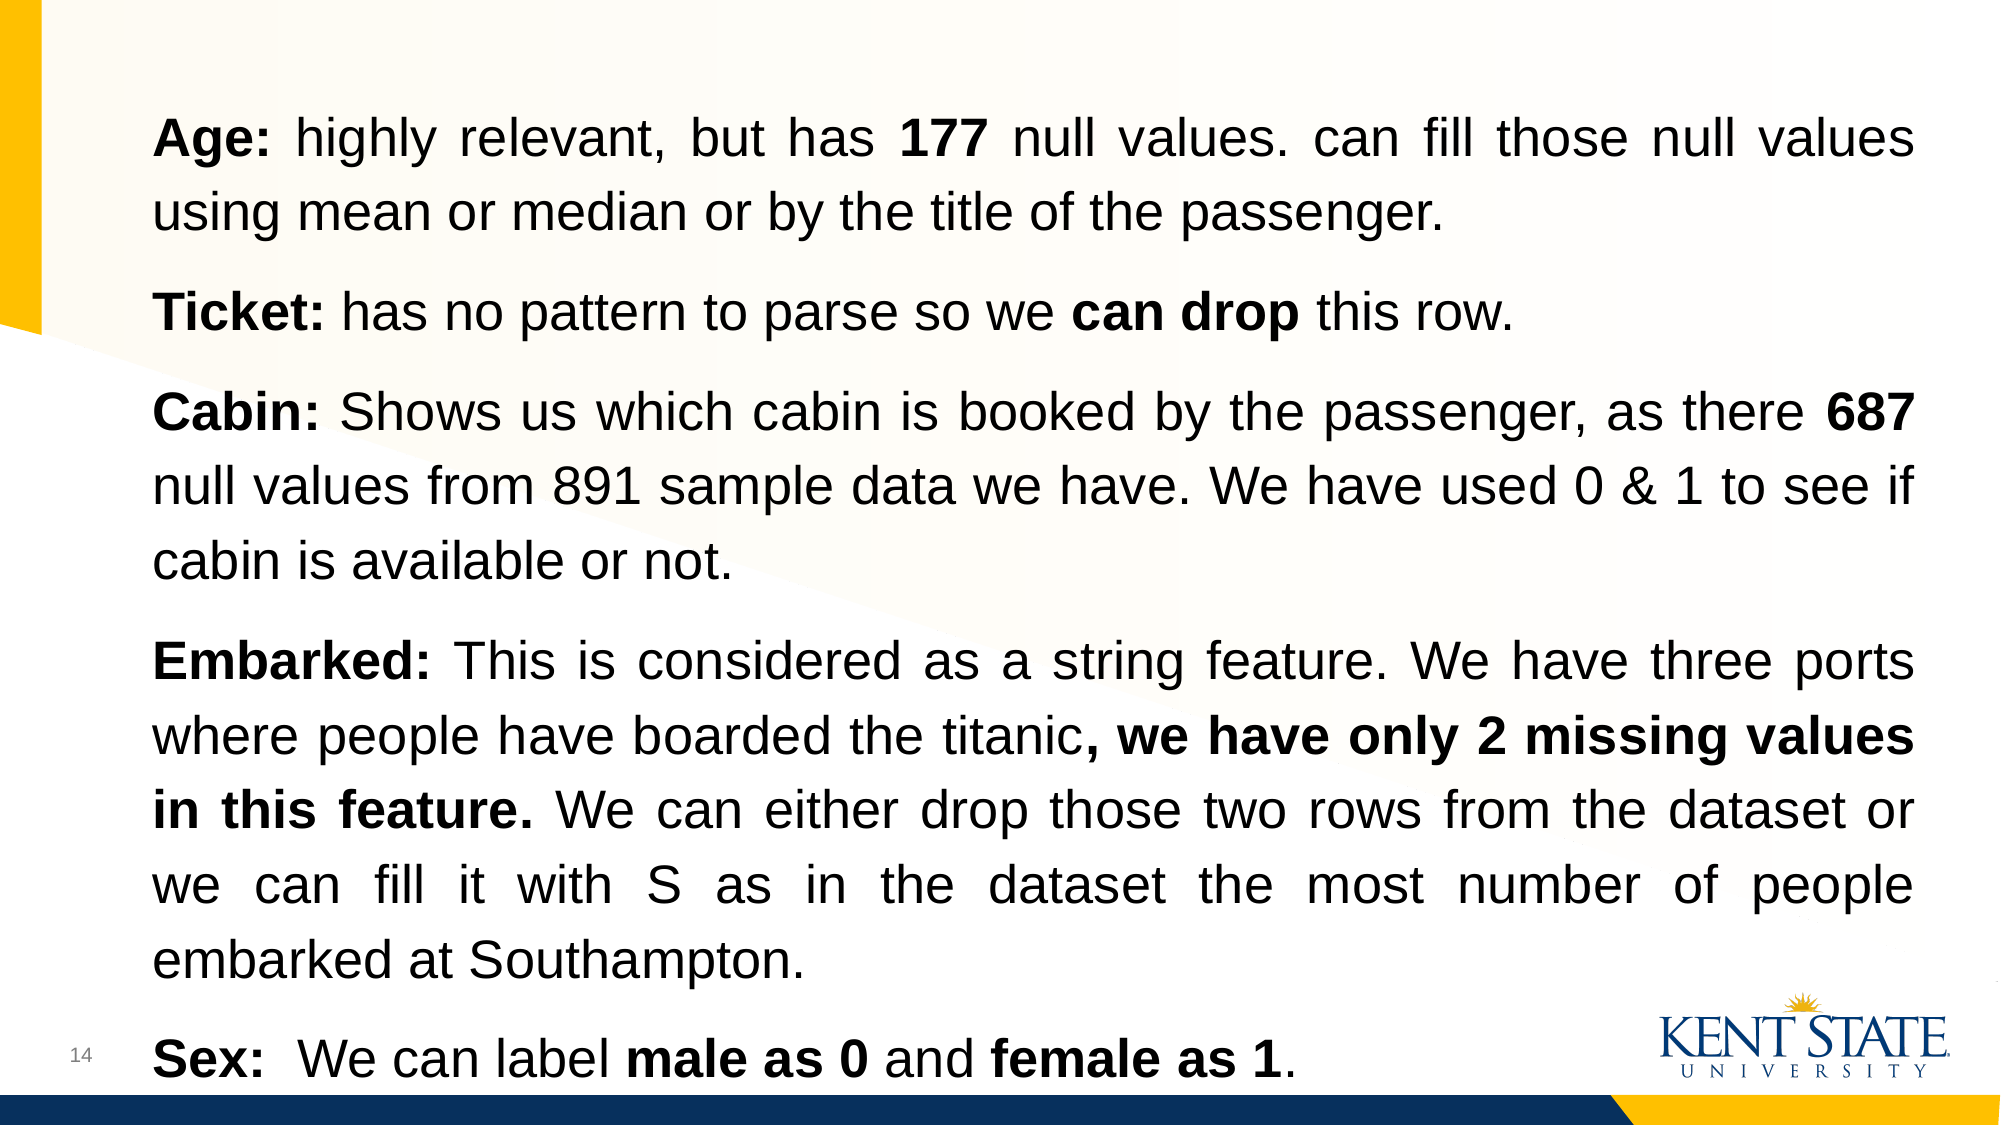

Age: highly relevant, but has 177 null values. can fill those null values using mean or median or by the title of the passenger.
Ticket: has no pattern to parse so we can drop this row.
Cabin: Shows us which cabin is booked by the passenger, as there 687 null values from 891 sample data we have. We have used 0 & 1 to see if cabin is available or not.
Embarked: This is considered as a string feature. We have three ports where people have boarded the titanic, we have only 2 missing values in this feature. We can either drop those two rows from the dataset or we can fill it with S as in the dataset the most number of people embarked at Southampton.
Sex:  We can label male as 0 and female as 1.